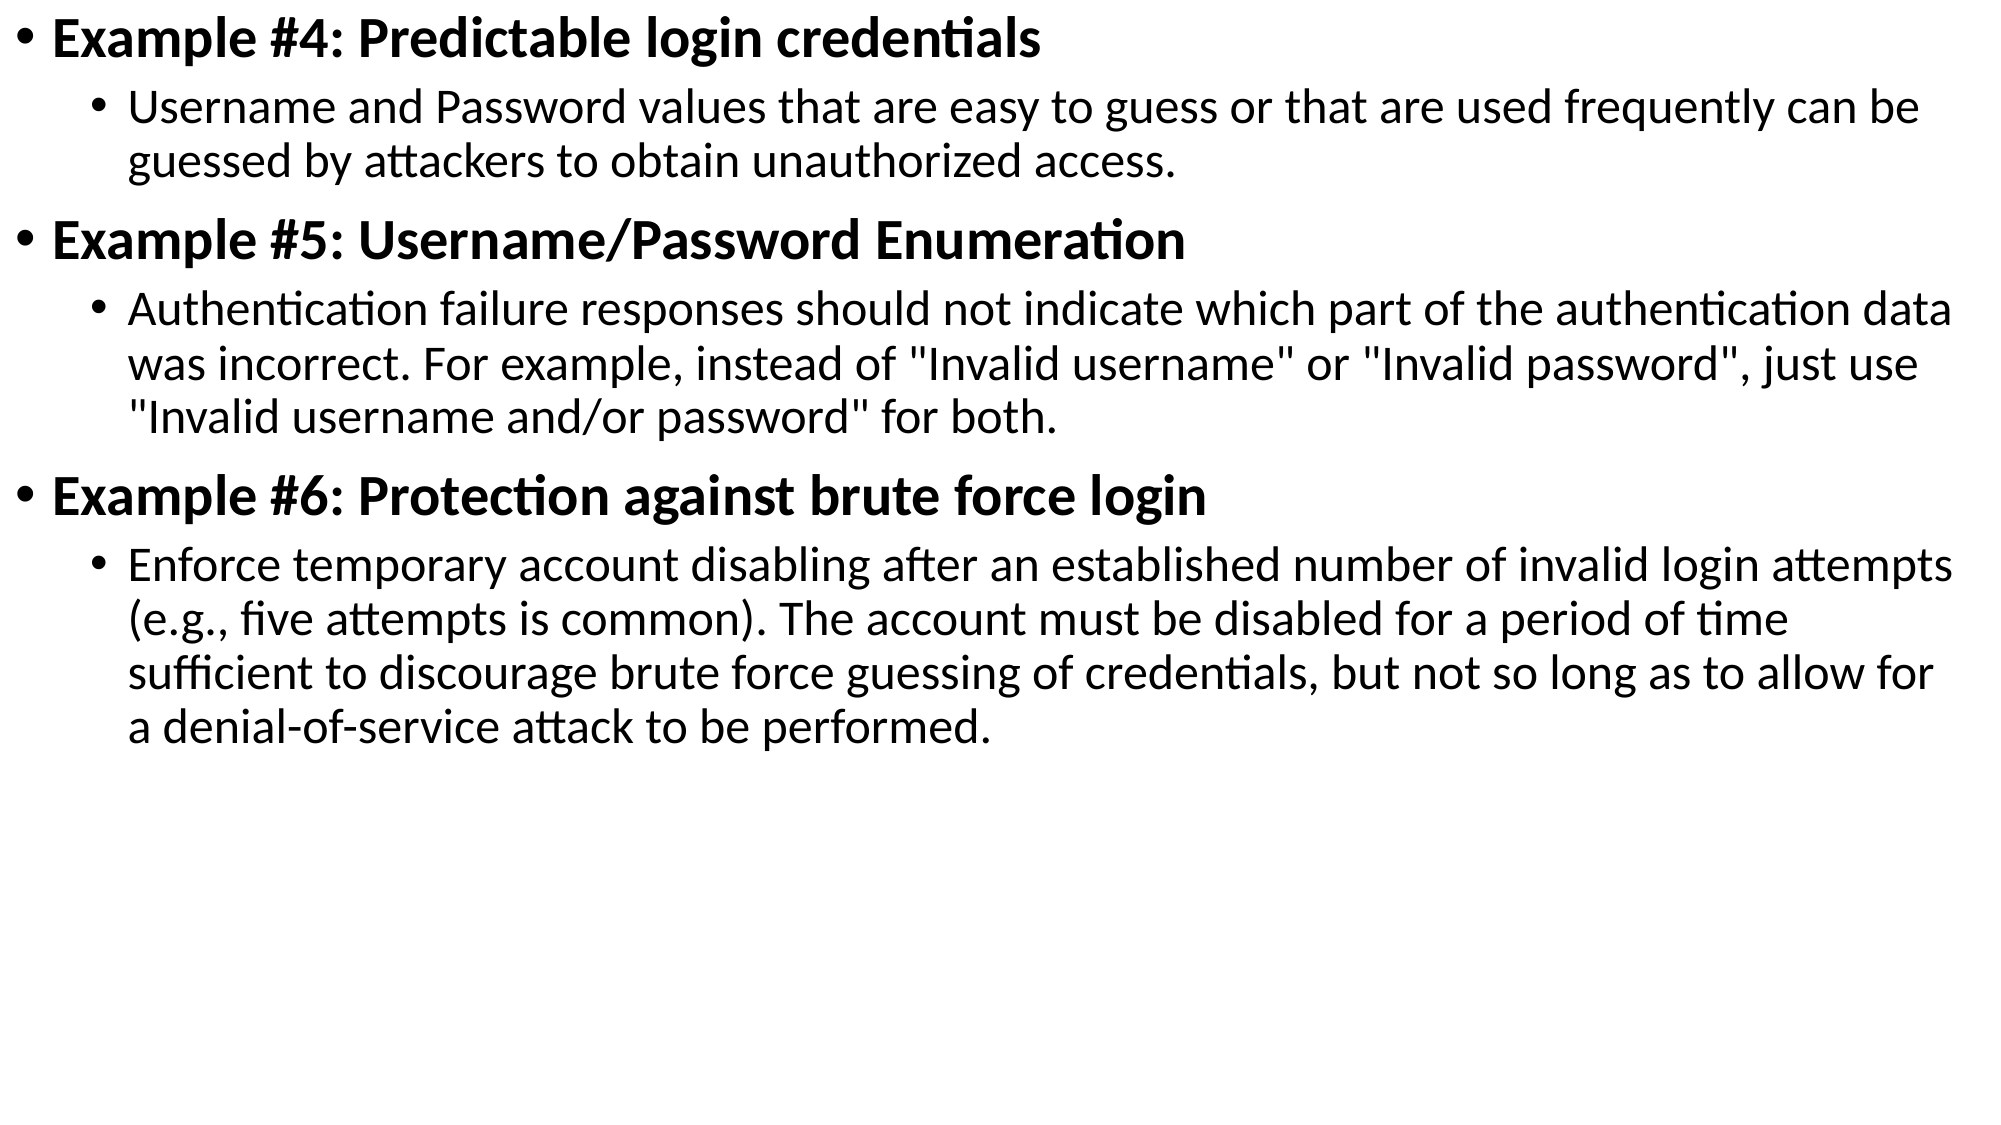

Example #4: Predictable login credentials
Username and Password values that are easy to guess or that are used frequently can be guessed by attackers to obtain unauthorized access.
Example #5: Username/Password Enumeration
Authentication failure responses should not indicate which part of the authentication data was incorrect. For example, instead of "Invalid username" or "Invalid password", just use "Invalid username and/or password" for both.
Example #6: Protection against brute force login
Enforce temporary account disabling after an established number of invalid login attempts (e.g., five attempts is common). The account must be disabled for a period of time sufficient to discourage brute force guessing of credentials, but not so long as to allow for a denial-of-service attack to be performed.